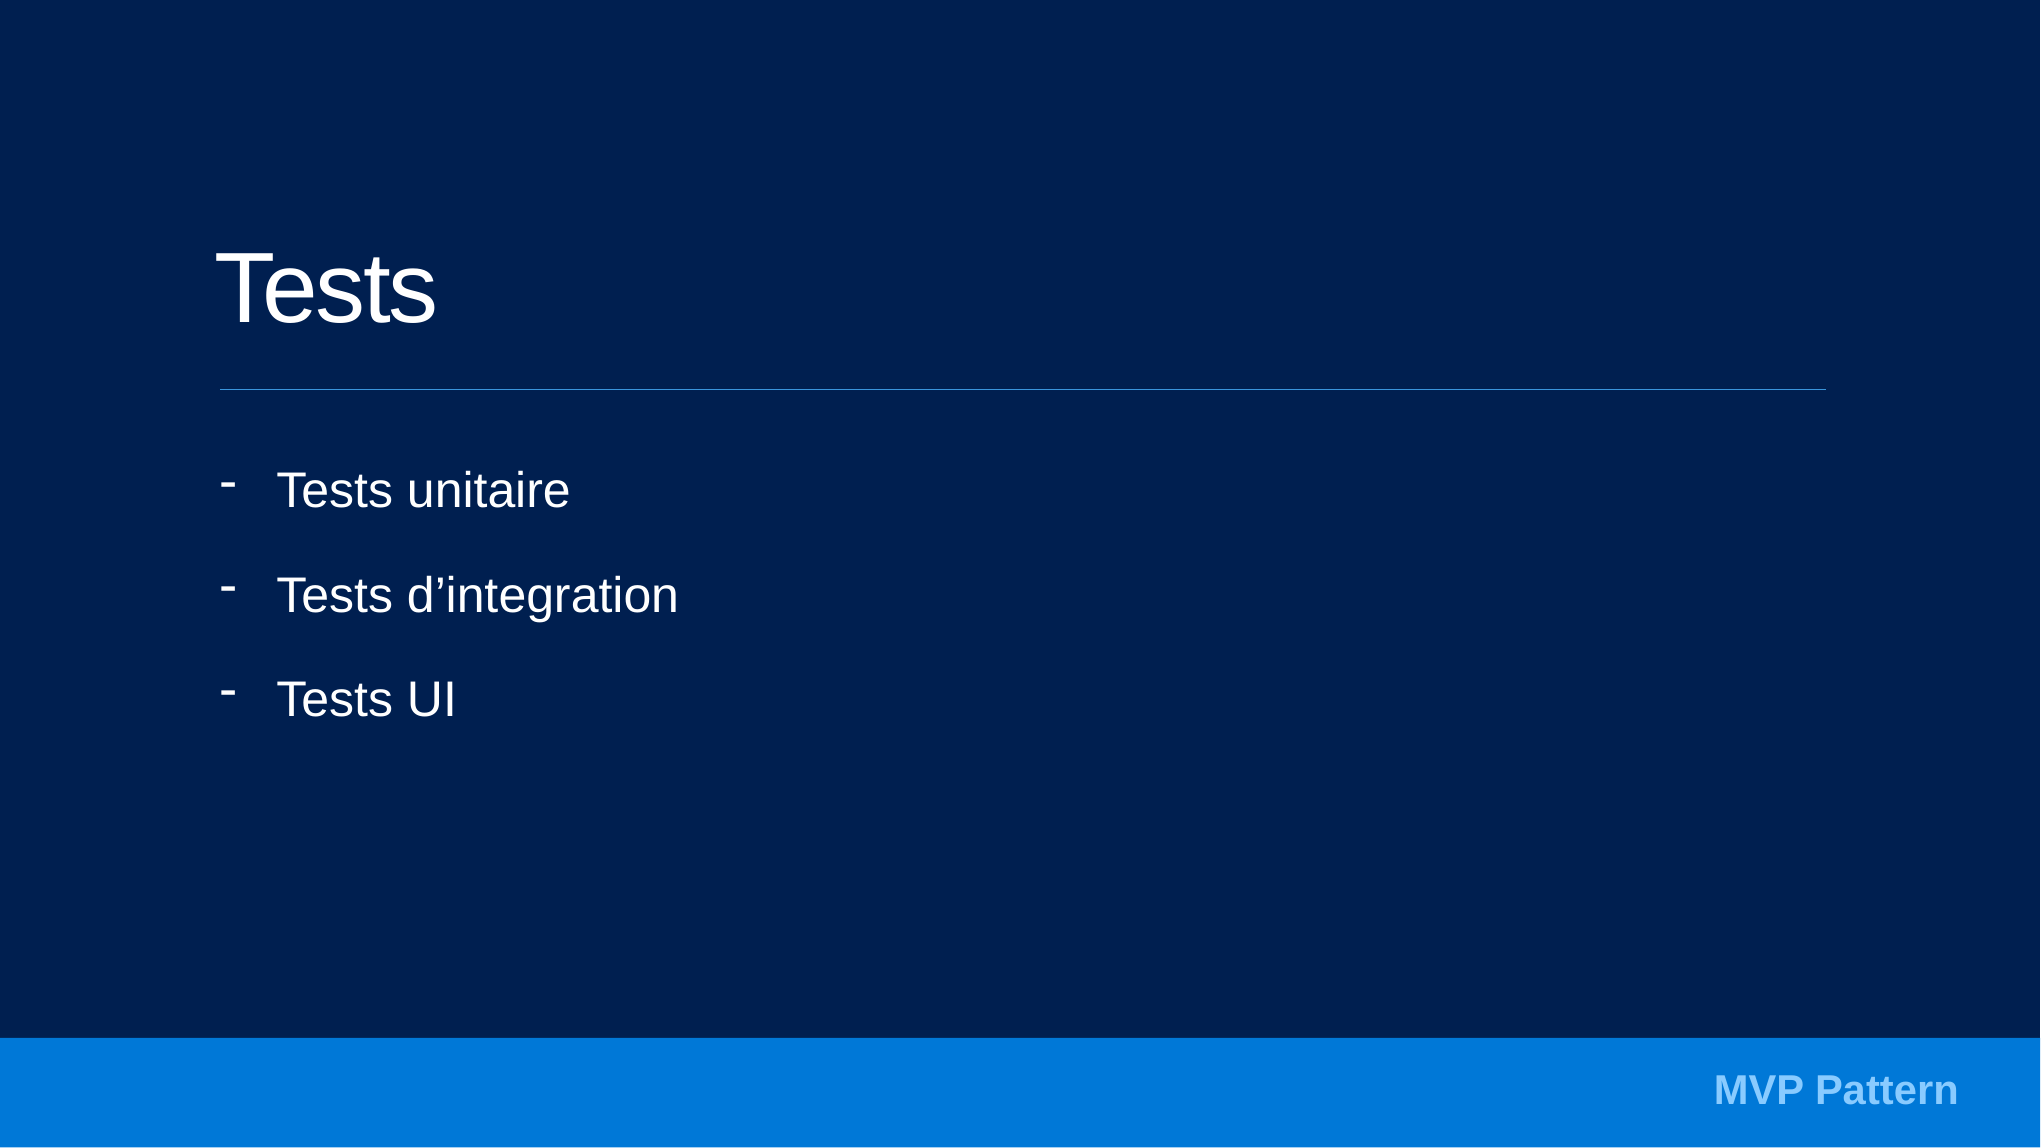

# Tests
Tests unitaire
Tests d’integration
Tests UI

MVP Pattern